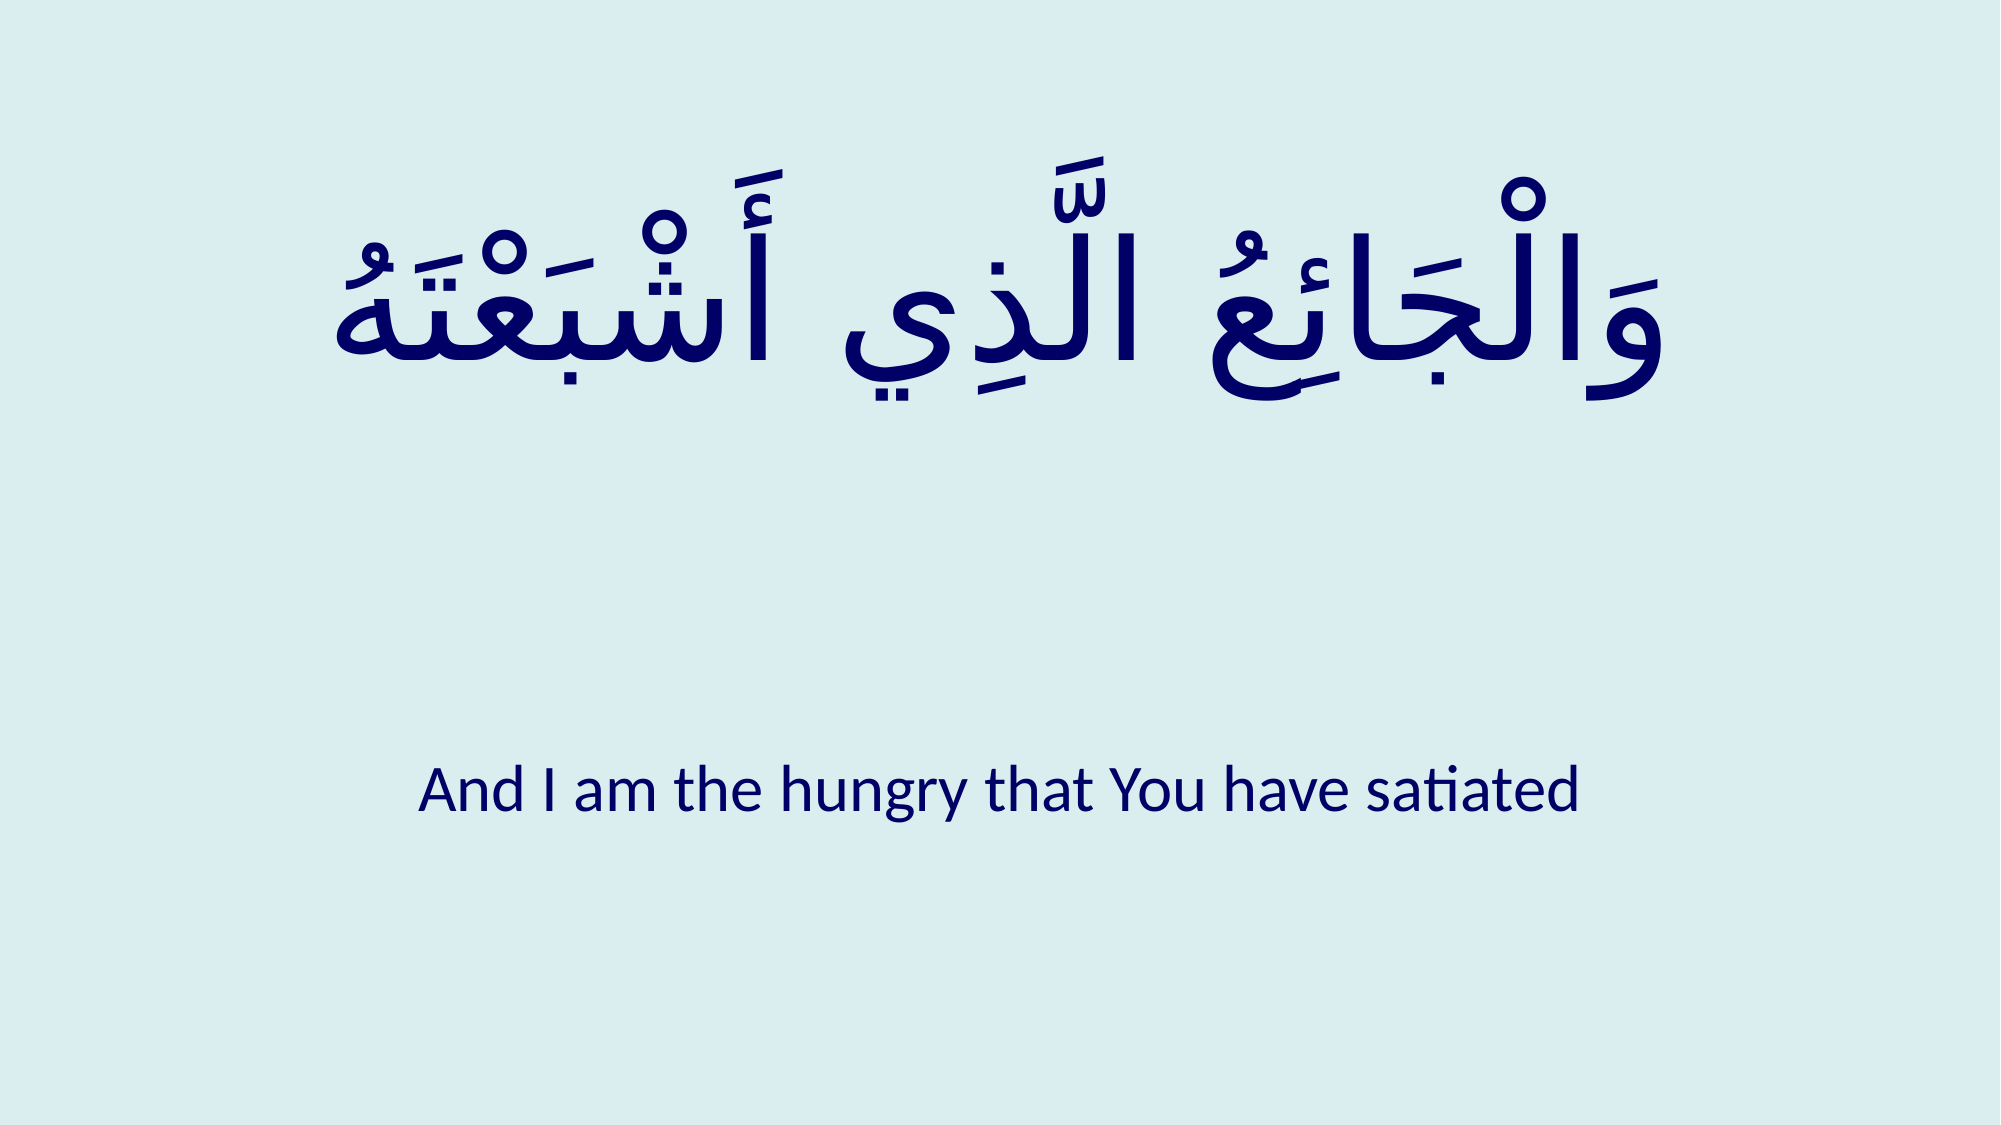

# وَالْجَائِعُ الَّذِي أَشْبَعْتَهُ
And I am the hungry that You have satiated